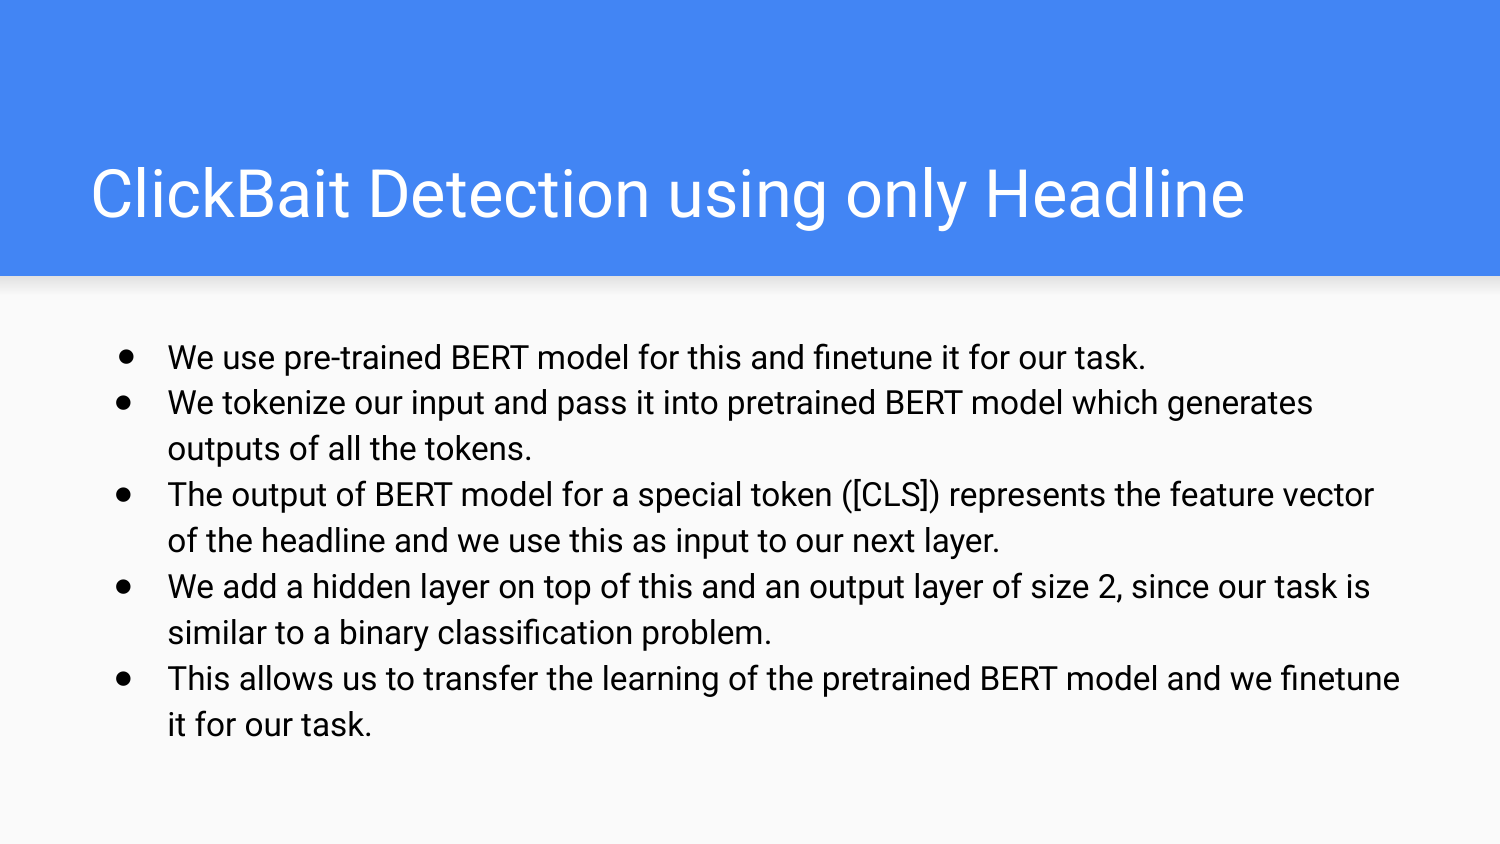

# ClickBait Detection using only Headline
We use pre-trained BERT model for this and finetune it for our task.
We tokenize our input and pass it into pretrained BERT model which generates outputs of all the tokens.
The output of BERT model for a special token ([CLS]) represents the feature vector of the headline and we use this as input to our next layer.
We add a hidden layer on top of this and an output layer of size 2, since our task is similar to a binary classification problem.
This allows us to transfer the learning of the pretrained BERT model and we finetune it for our task.